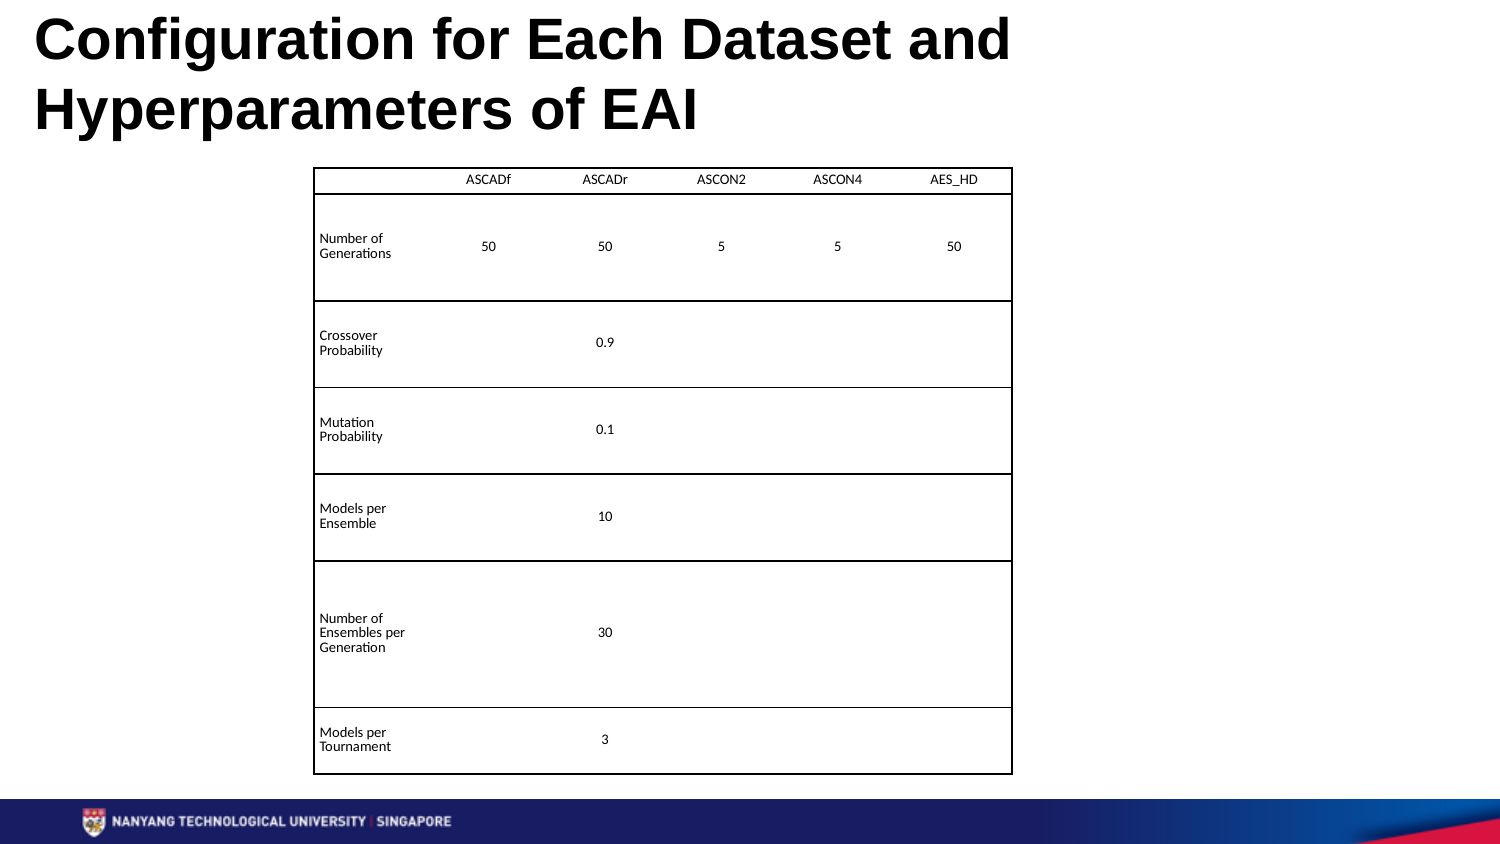

# Configuration for Each Dataset and Hyperparameters of EAI
|  | ASCADf | ASCADr | ASCON2 | ASCON4 | AES\_HD |
| --- | --- | --- | --- | --- | --- |
| Number of Generations | 50 | 50 | 5 | 5 | 50 |
| Crossover Probability |  | 0.9 |  |  |  |
| Mutation Probability |  | 0.1 |  |  |  |
| Models per Ensemble |  | 10 |  |  |  |
| Number of Ensembles per Generation |  | 30 |  |  |  |
| Models per Tournament |  | 3 |  |  |  |